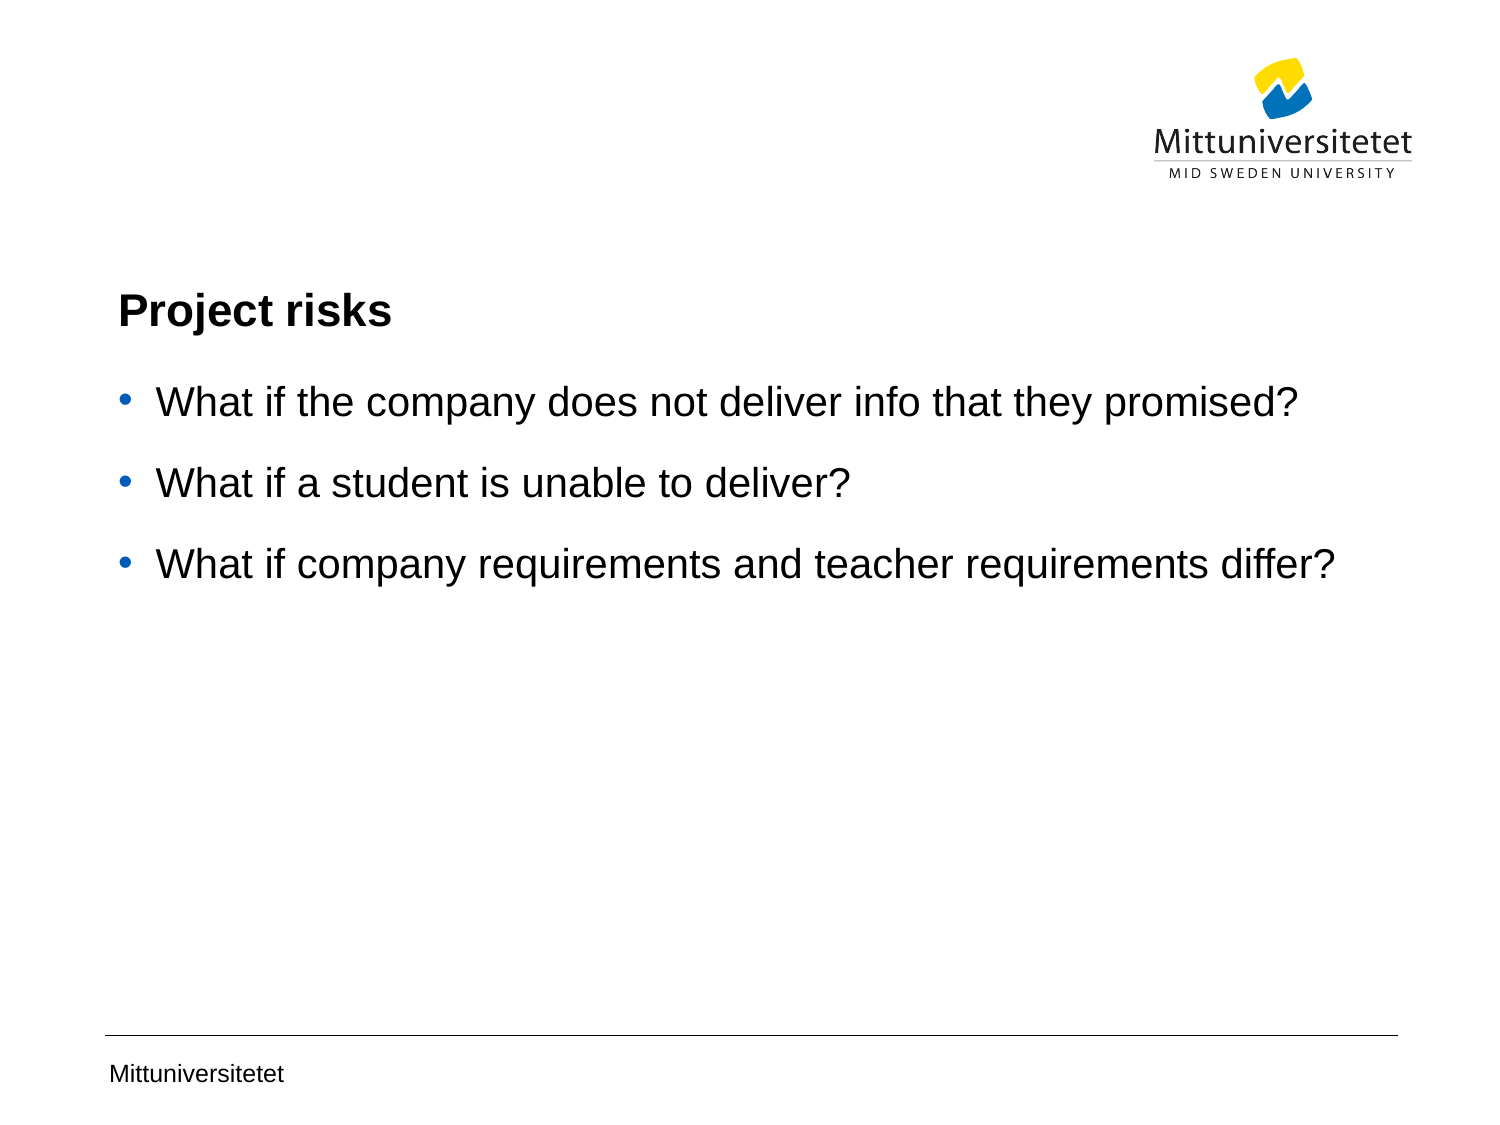

# Project risks
What if the company does not deliver info that they promised?
What if a student is unable to deliver?
What if company requirements and teacher requirements differ?